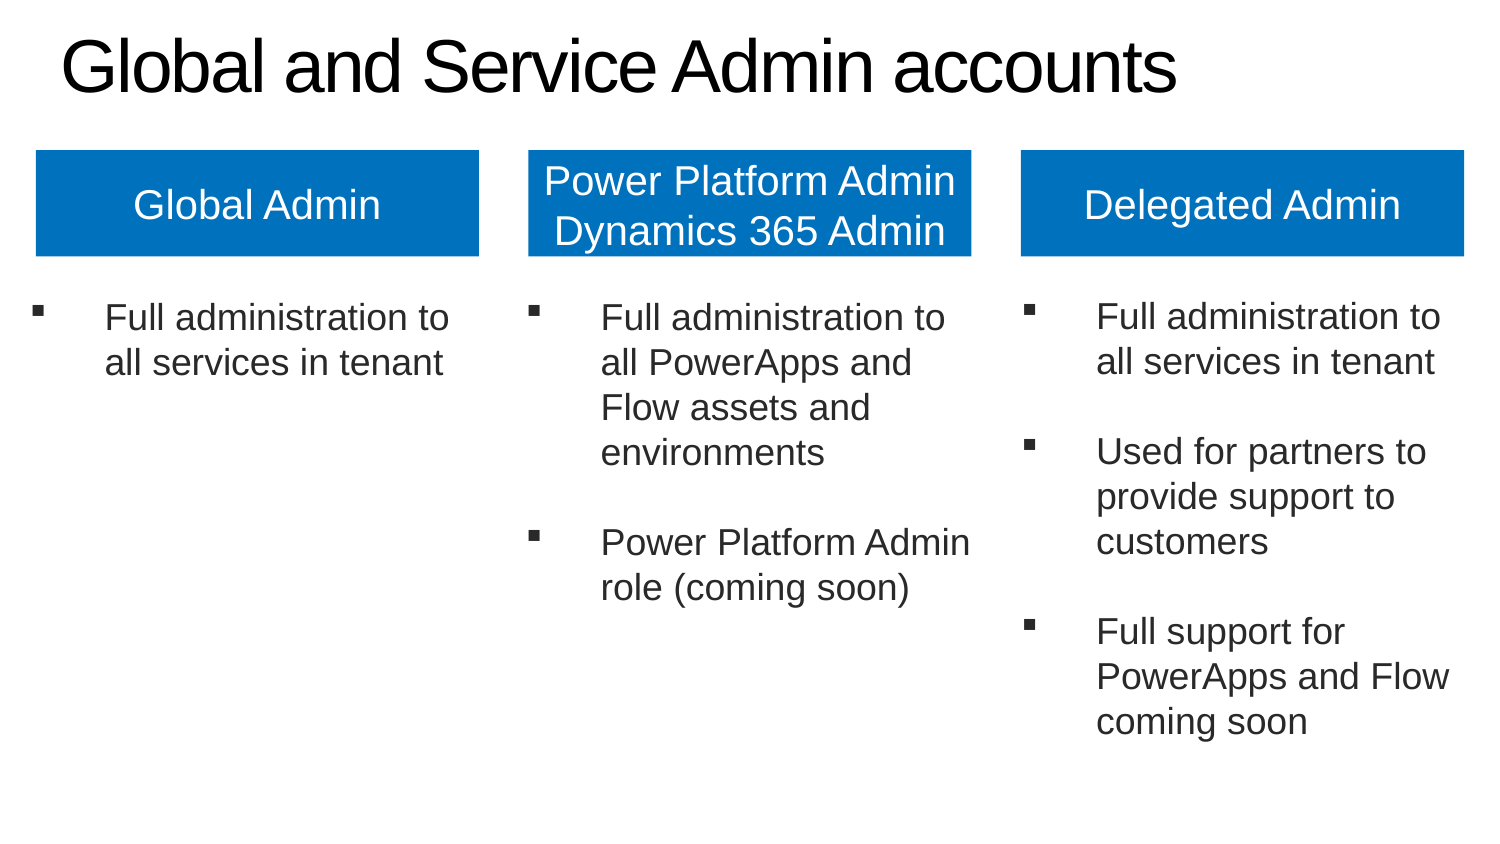

# Global and Service Admin accounts
Global Admin
Power Platform Admin
Dynamics 365 Admin
Delegated Admin
Full administration to all services in tenant

Used for partners to provide support to customers

Full support for PowerApps and Flow coming soon

Full administration to all services in tenant
Full administration to all PowerApps and Flow assets and environments

Power Platform Admin role (coming soon)